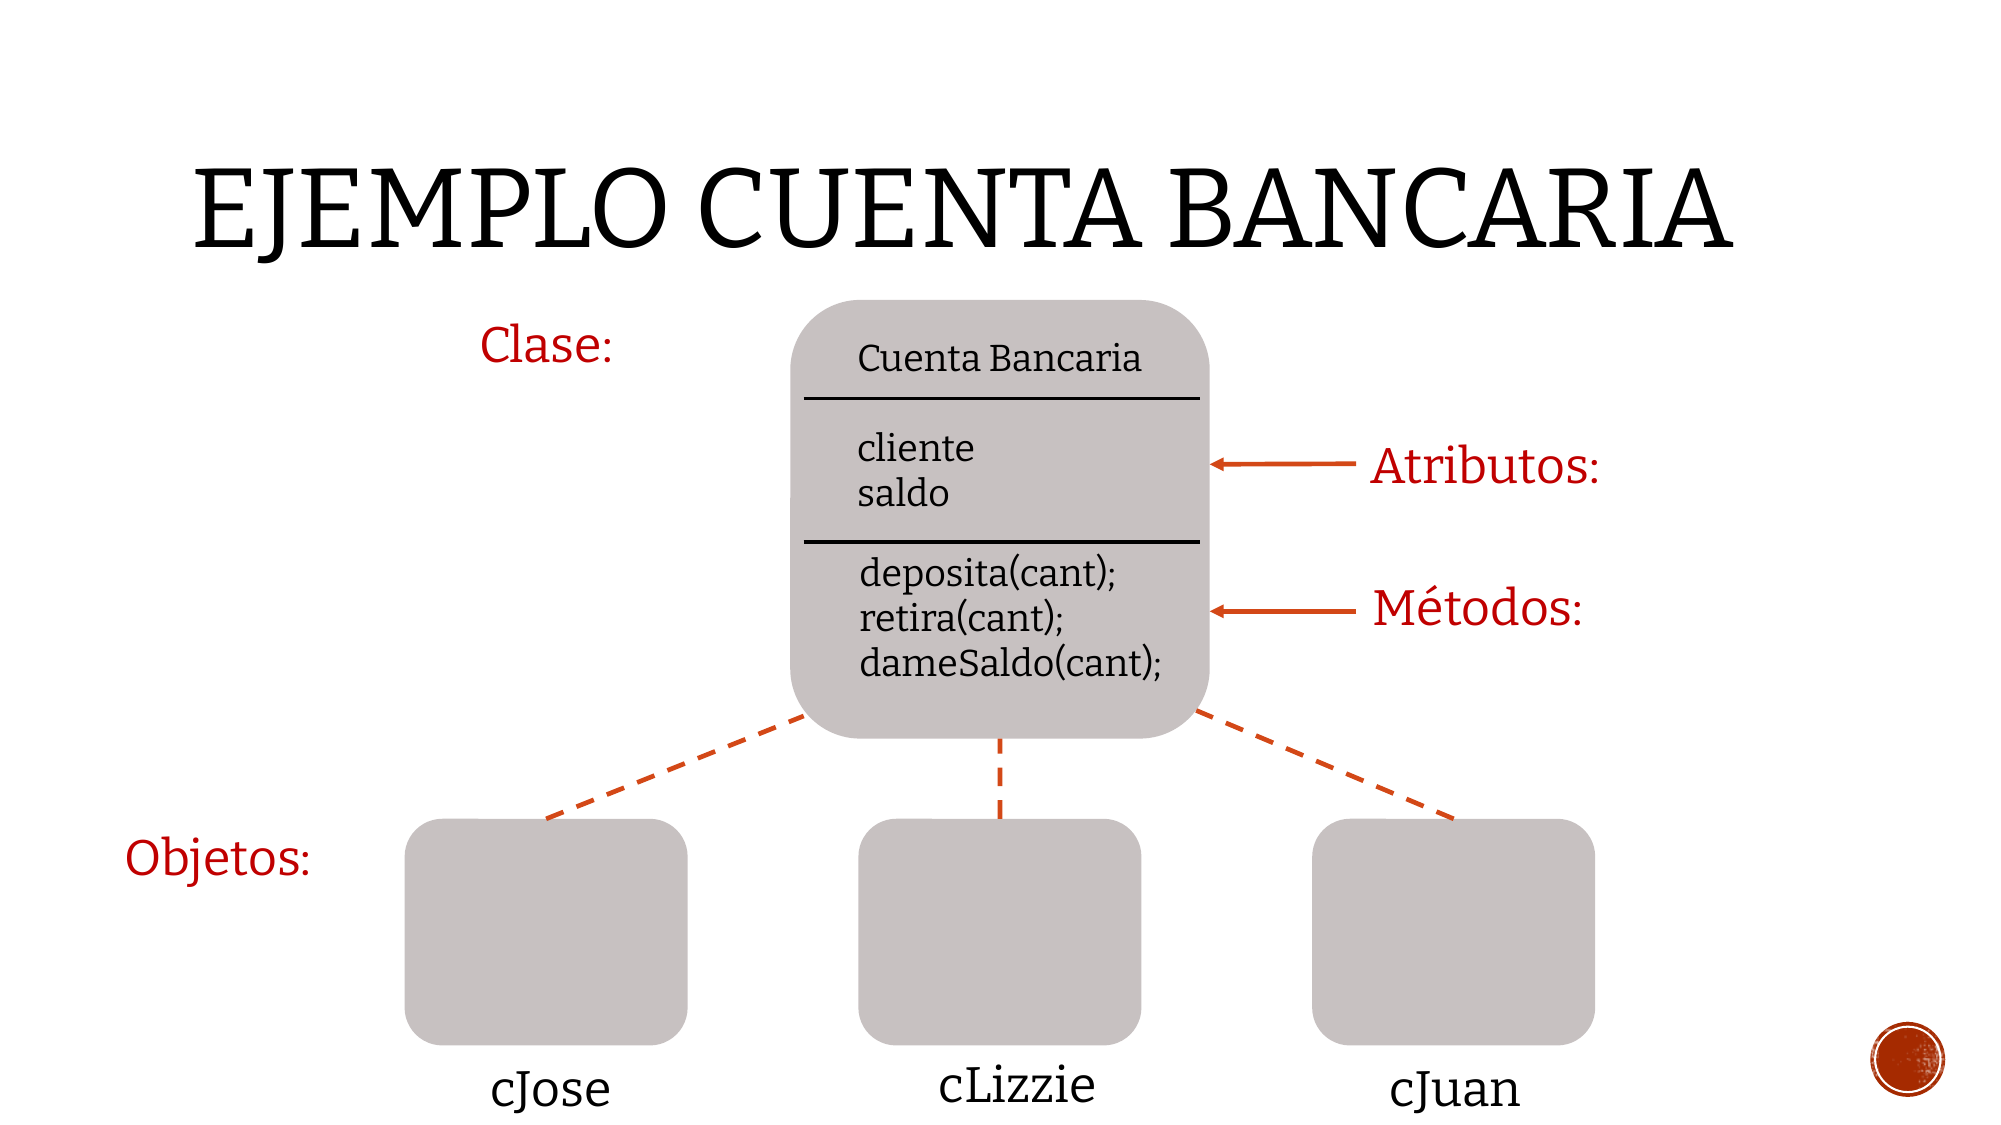

# Ejemplo cuenta bancaria

Clase:
Cuenta Bancaria
cliente
saldo
Atributos:
deposita(cant);
retira(cant);
dameSaldo(cant);
Métodos:
Objetos:

cLizzie
cJuan
cJose